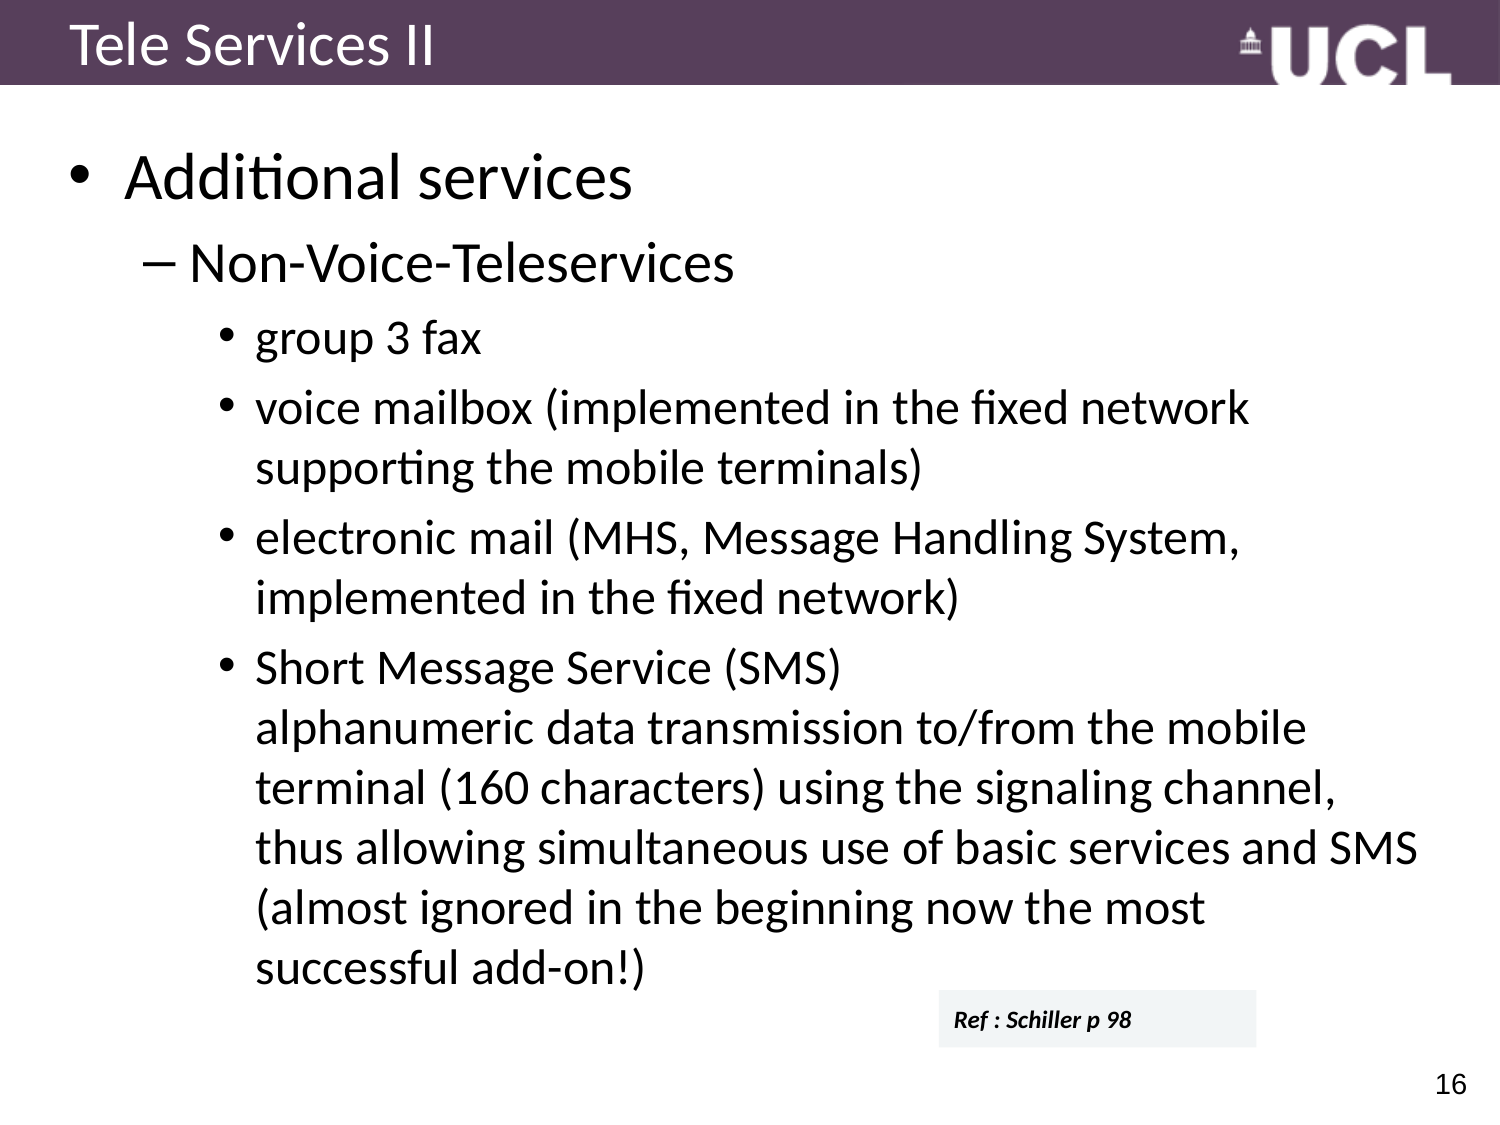

# Tele Services II
Additional services
Non-Voice-Teleservices
group 3 fax
voice mailbox (implemented in the fixed network supporting the mobile terminals)
electronic mail (MHS, Message Handling System, implemented in the fixed network)
Short Message Service (SMS)
alphanumeric data transmission to/from the mobile terminal (160 characters) using the signaling channel, thus allowing simultaneous use of basic services and SMS
(almost ignored in the beginning now the most successful add-on!)
Ref : Schiller p 98
16